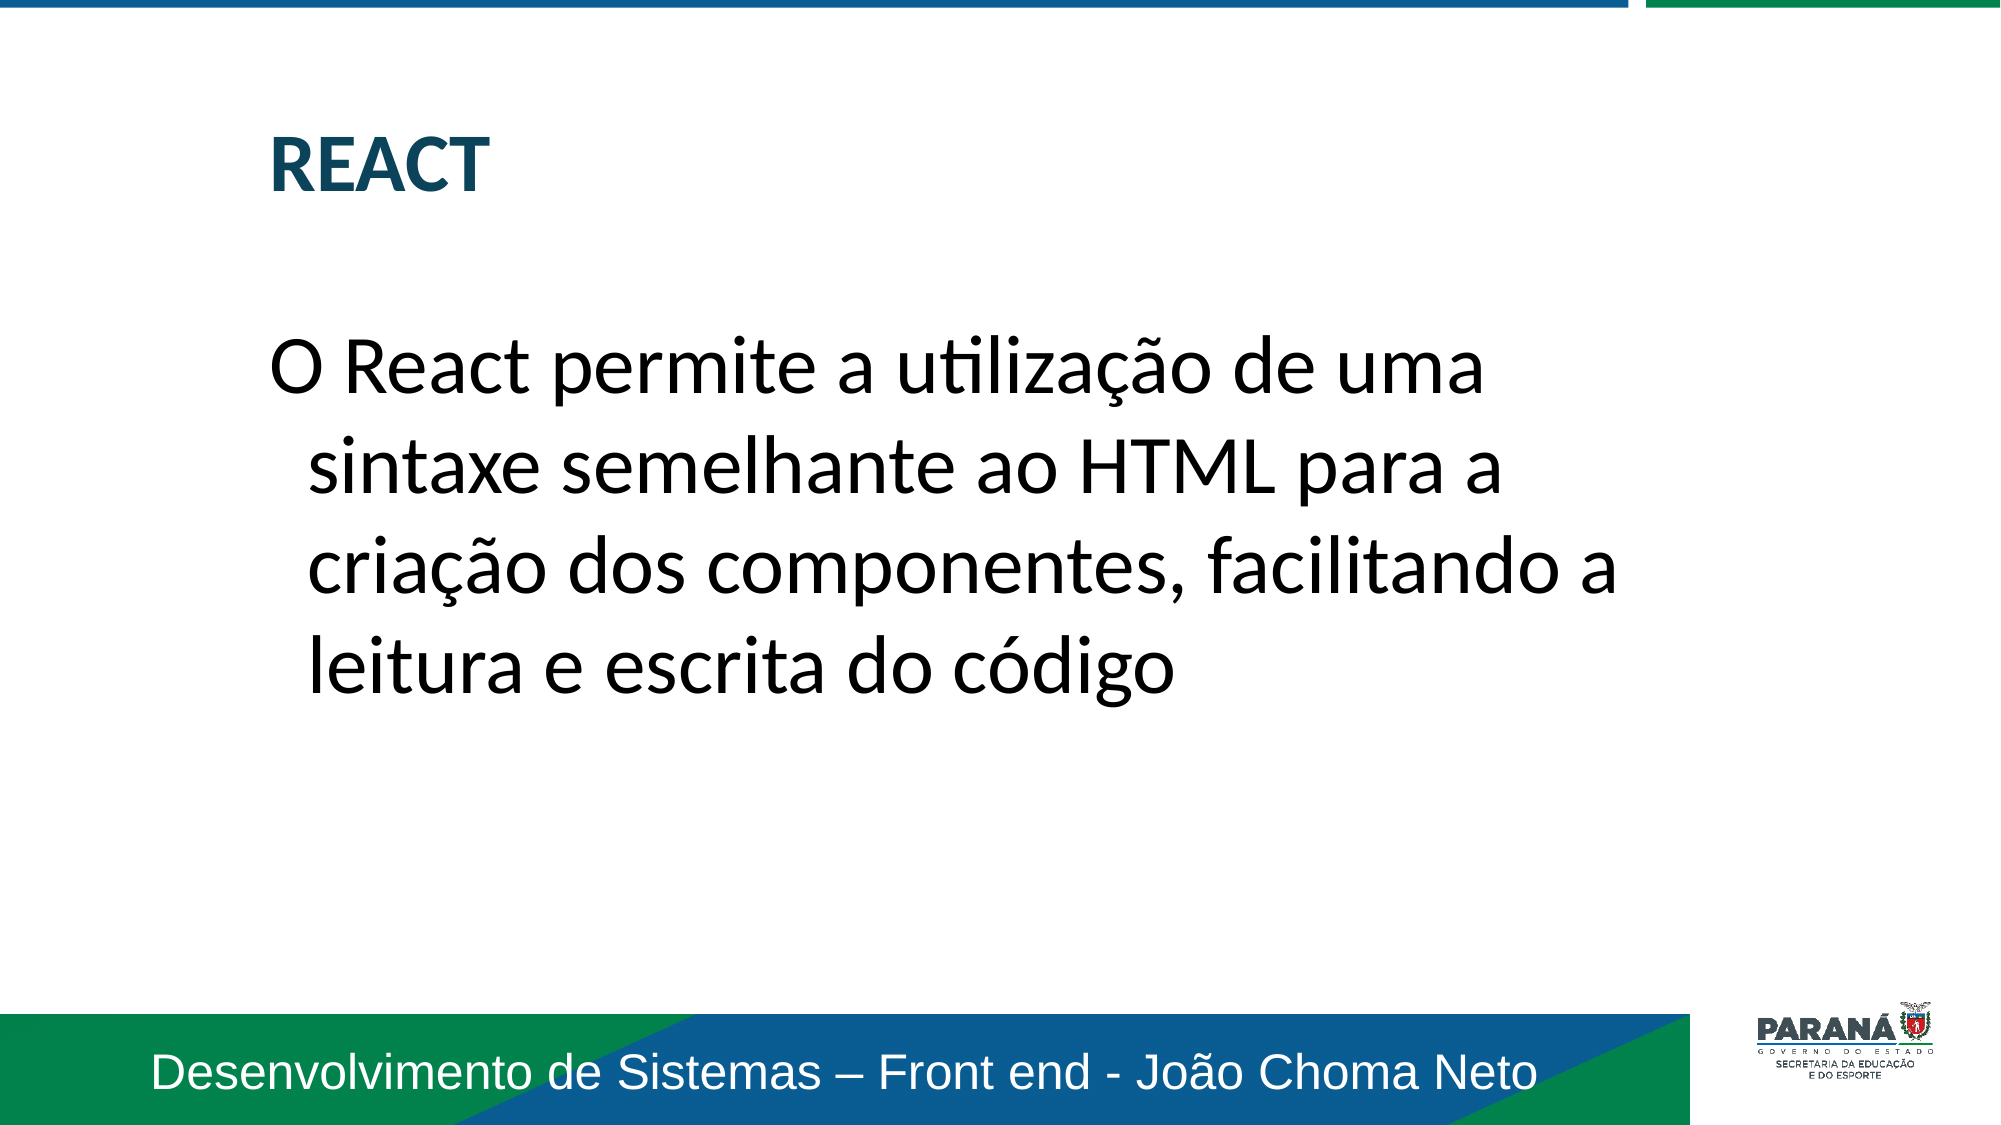

REACT
O React permite a utilização de uma sintaxe semelhante ao HTML para a criação dos componentes, facilitando a leitura e escrita do código